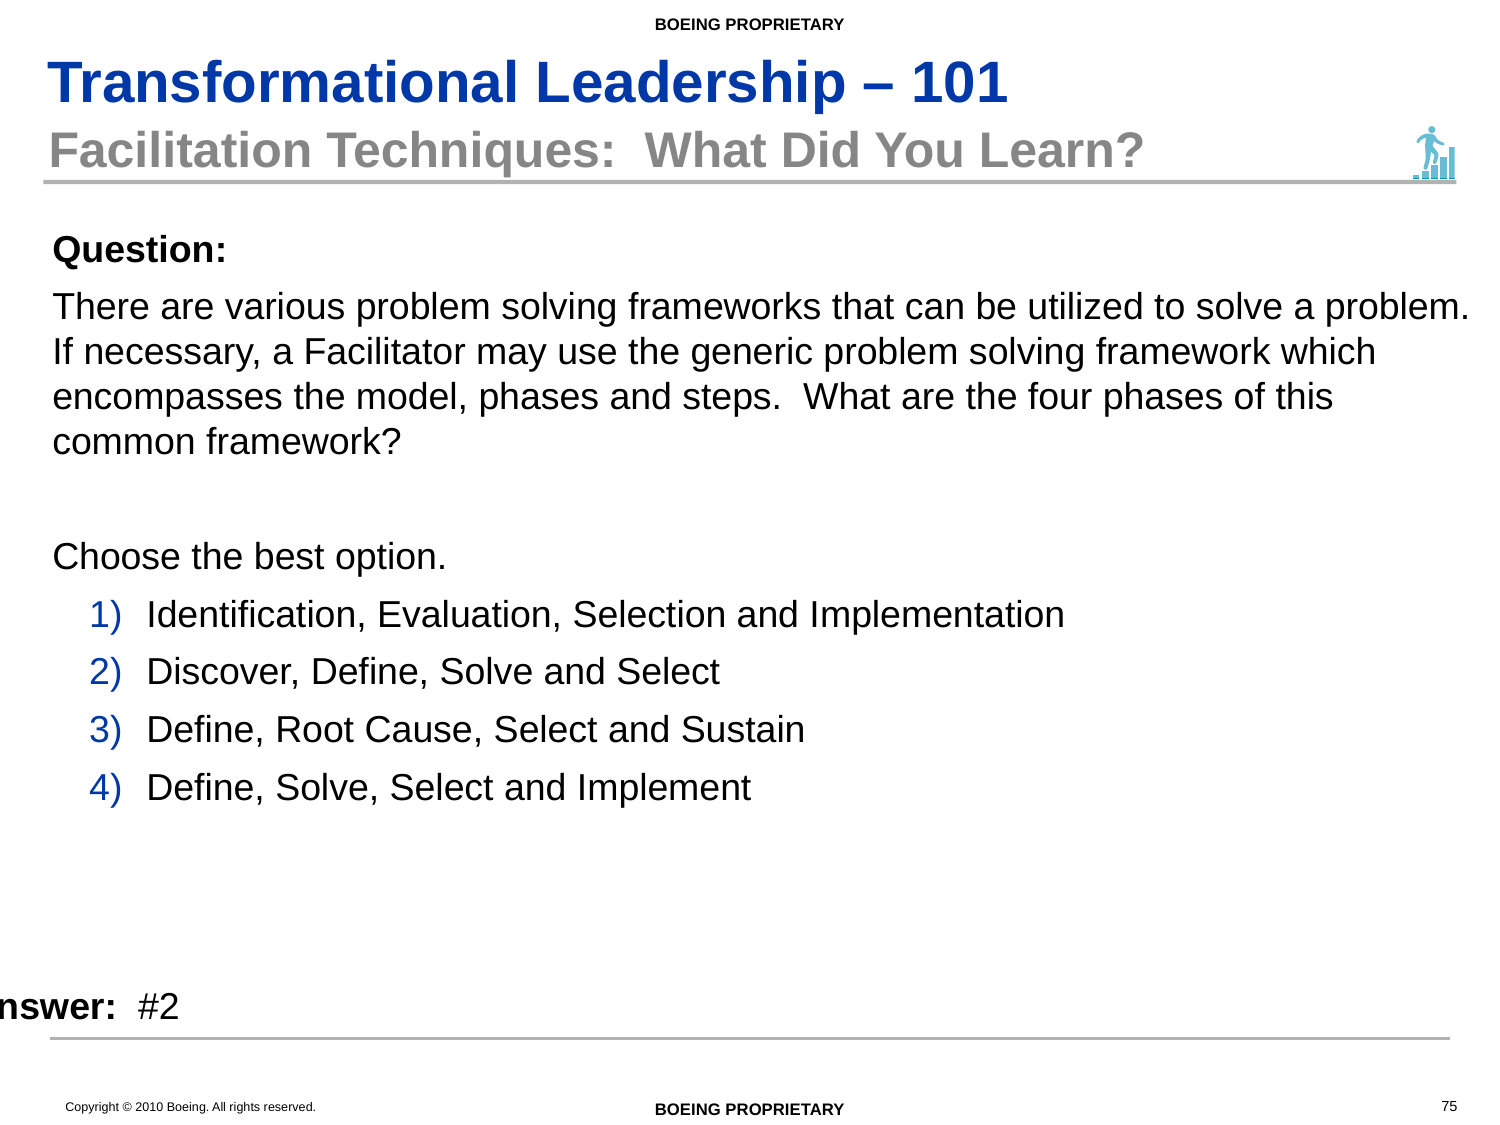

# Facilitation Techniques:  What Did You Learn?
Question:
There are various problem solving frameworks that can be utilized to solve a problem.  If necessary, a Facilitator may use the generic problem solving framework which encompasses the model, phases and steps.  What are the four phases of this common framework?

Choose the best option.
Identification, Evaluation, Selection and Implementation
Discover, Define, Solve and Select
Define, Root Cause, Select and Sustain
Define, Solve, Select and Implement
Answer:  #2
75